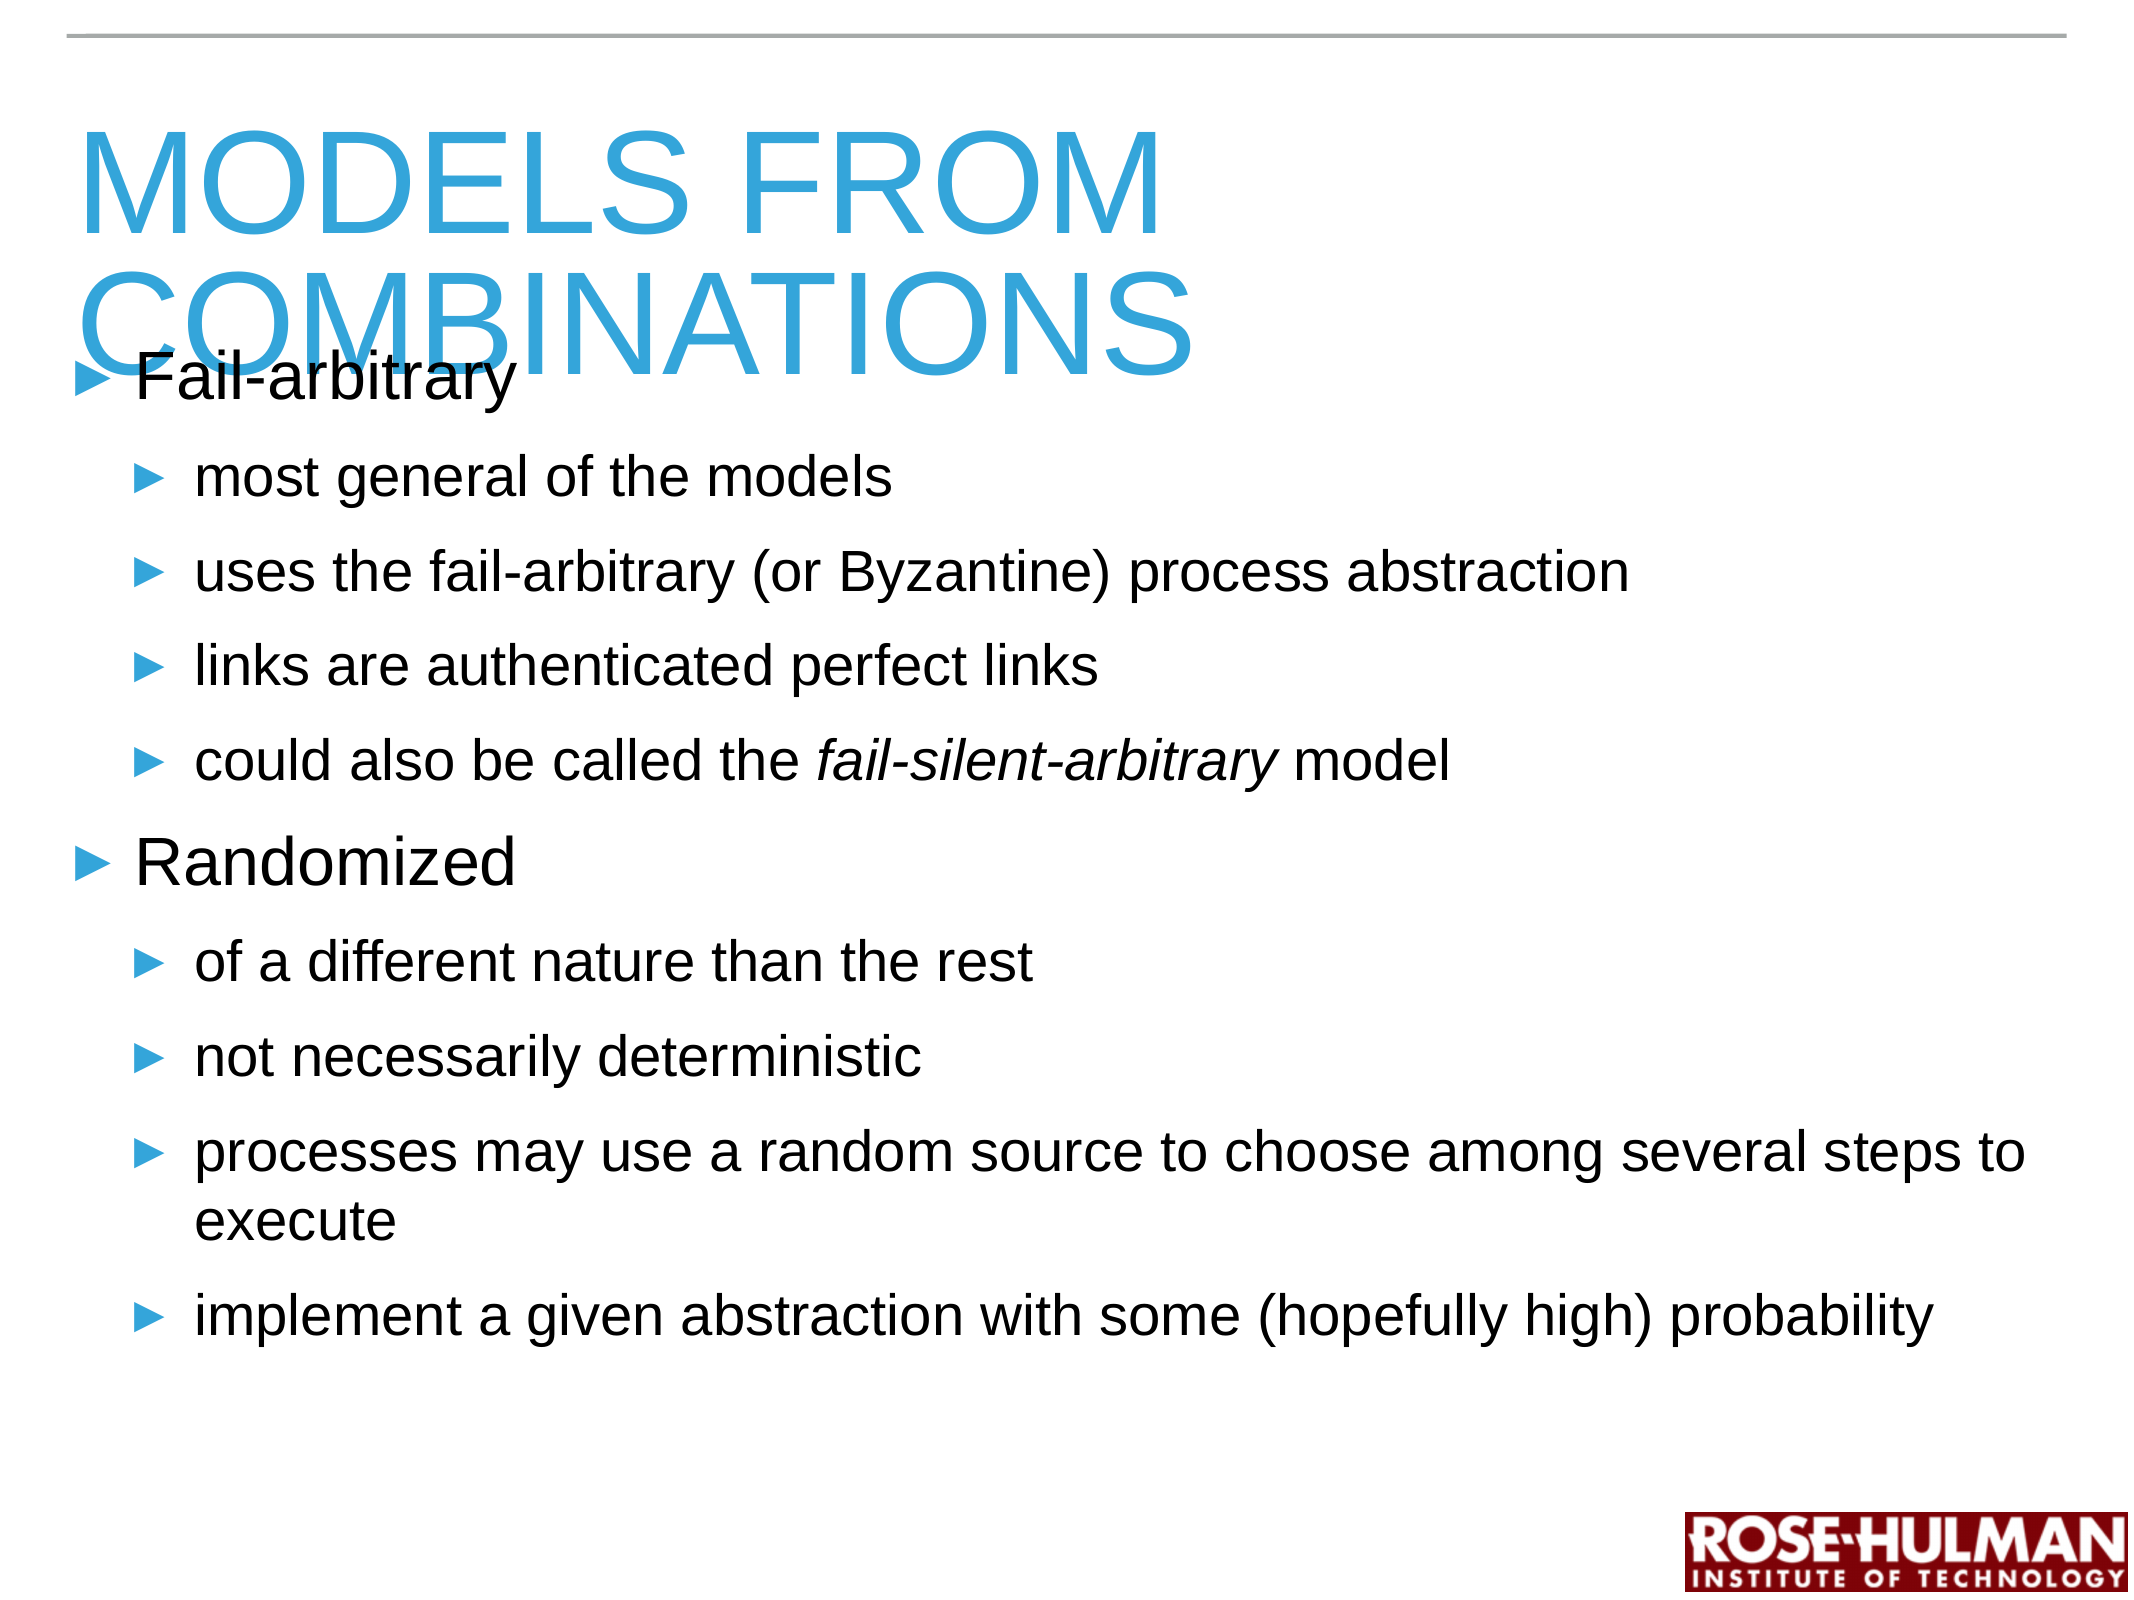

# models from combinations
Fail-arbitrary
most general of the models
uses the fail-arbitrary (or Byzantine) process abstraction
links are authenticated perfect links
could also be called the fail-silent-arbitrary model
Randomized
of a different nature than the rest
not necessarily deterministic
processes may use a random source to choose among several steps to execute
implement a given abstraction with some (hopefully high) probability
119